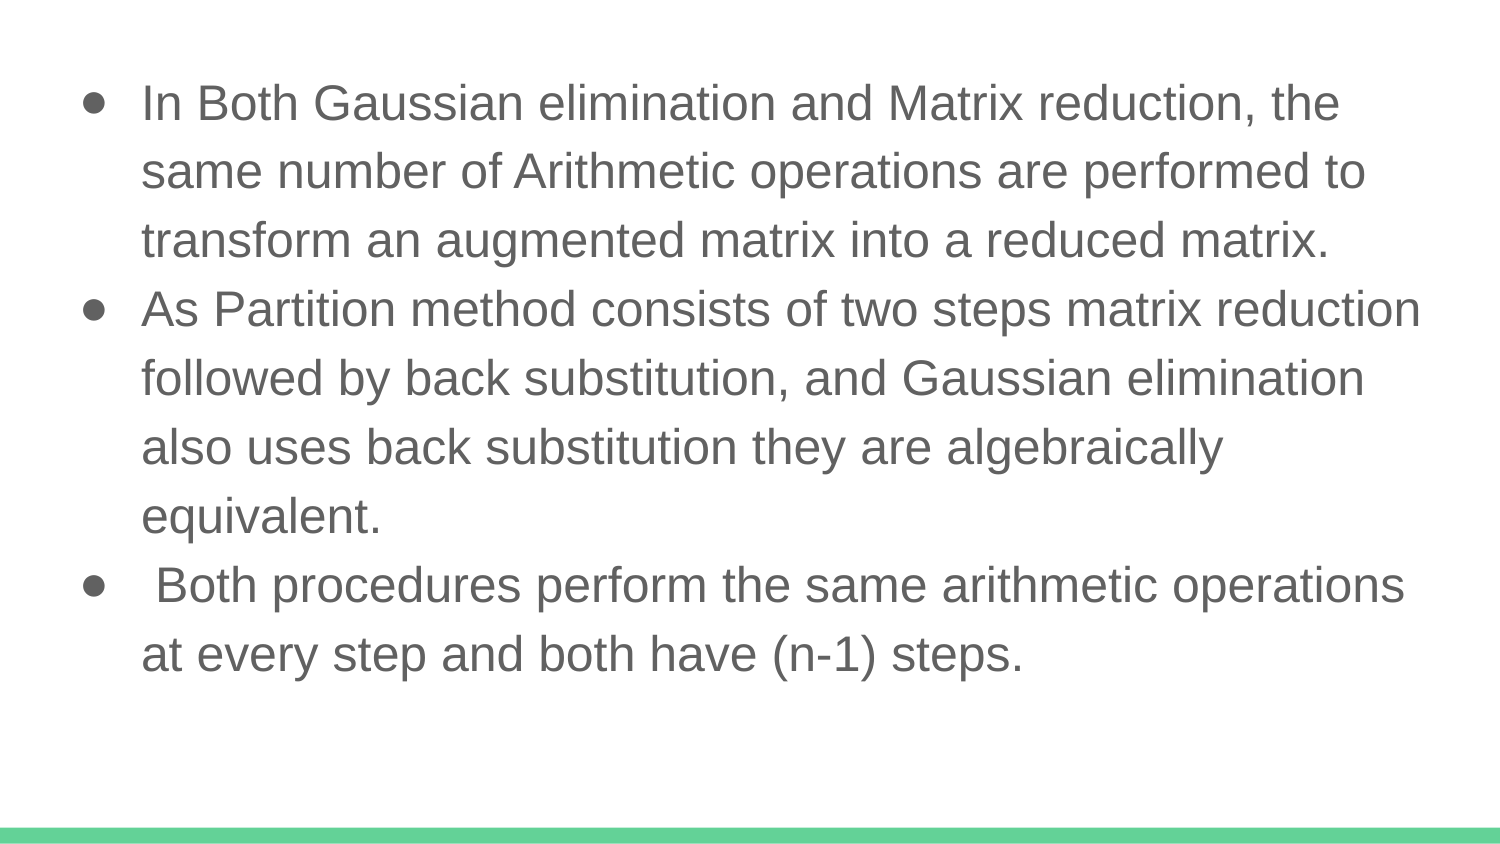

In Both Gaussian elimination and Matrix reduction, the same number of Arithmetic operations are performed to transform an augmented matrix into a reduced matrix.
As Partition method consists of two steps matrix reduction followed by back substitution, and Gaussian elimination also uses back substitution they are algebraically equivalent.
 Both procedures perform the same arithmetic operations at every step and both have (n-1) steps.